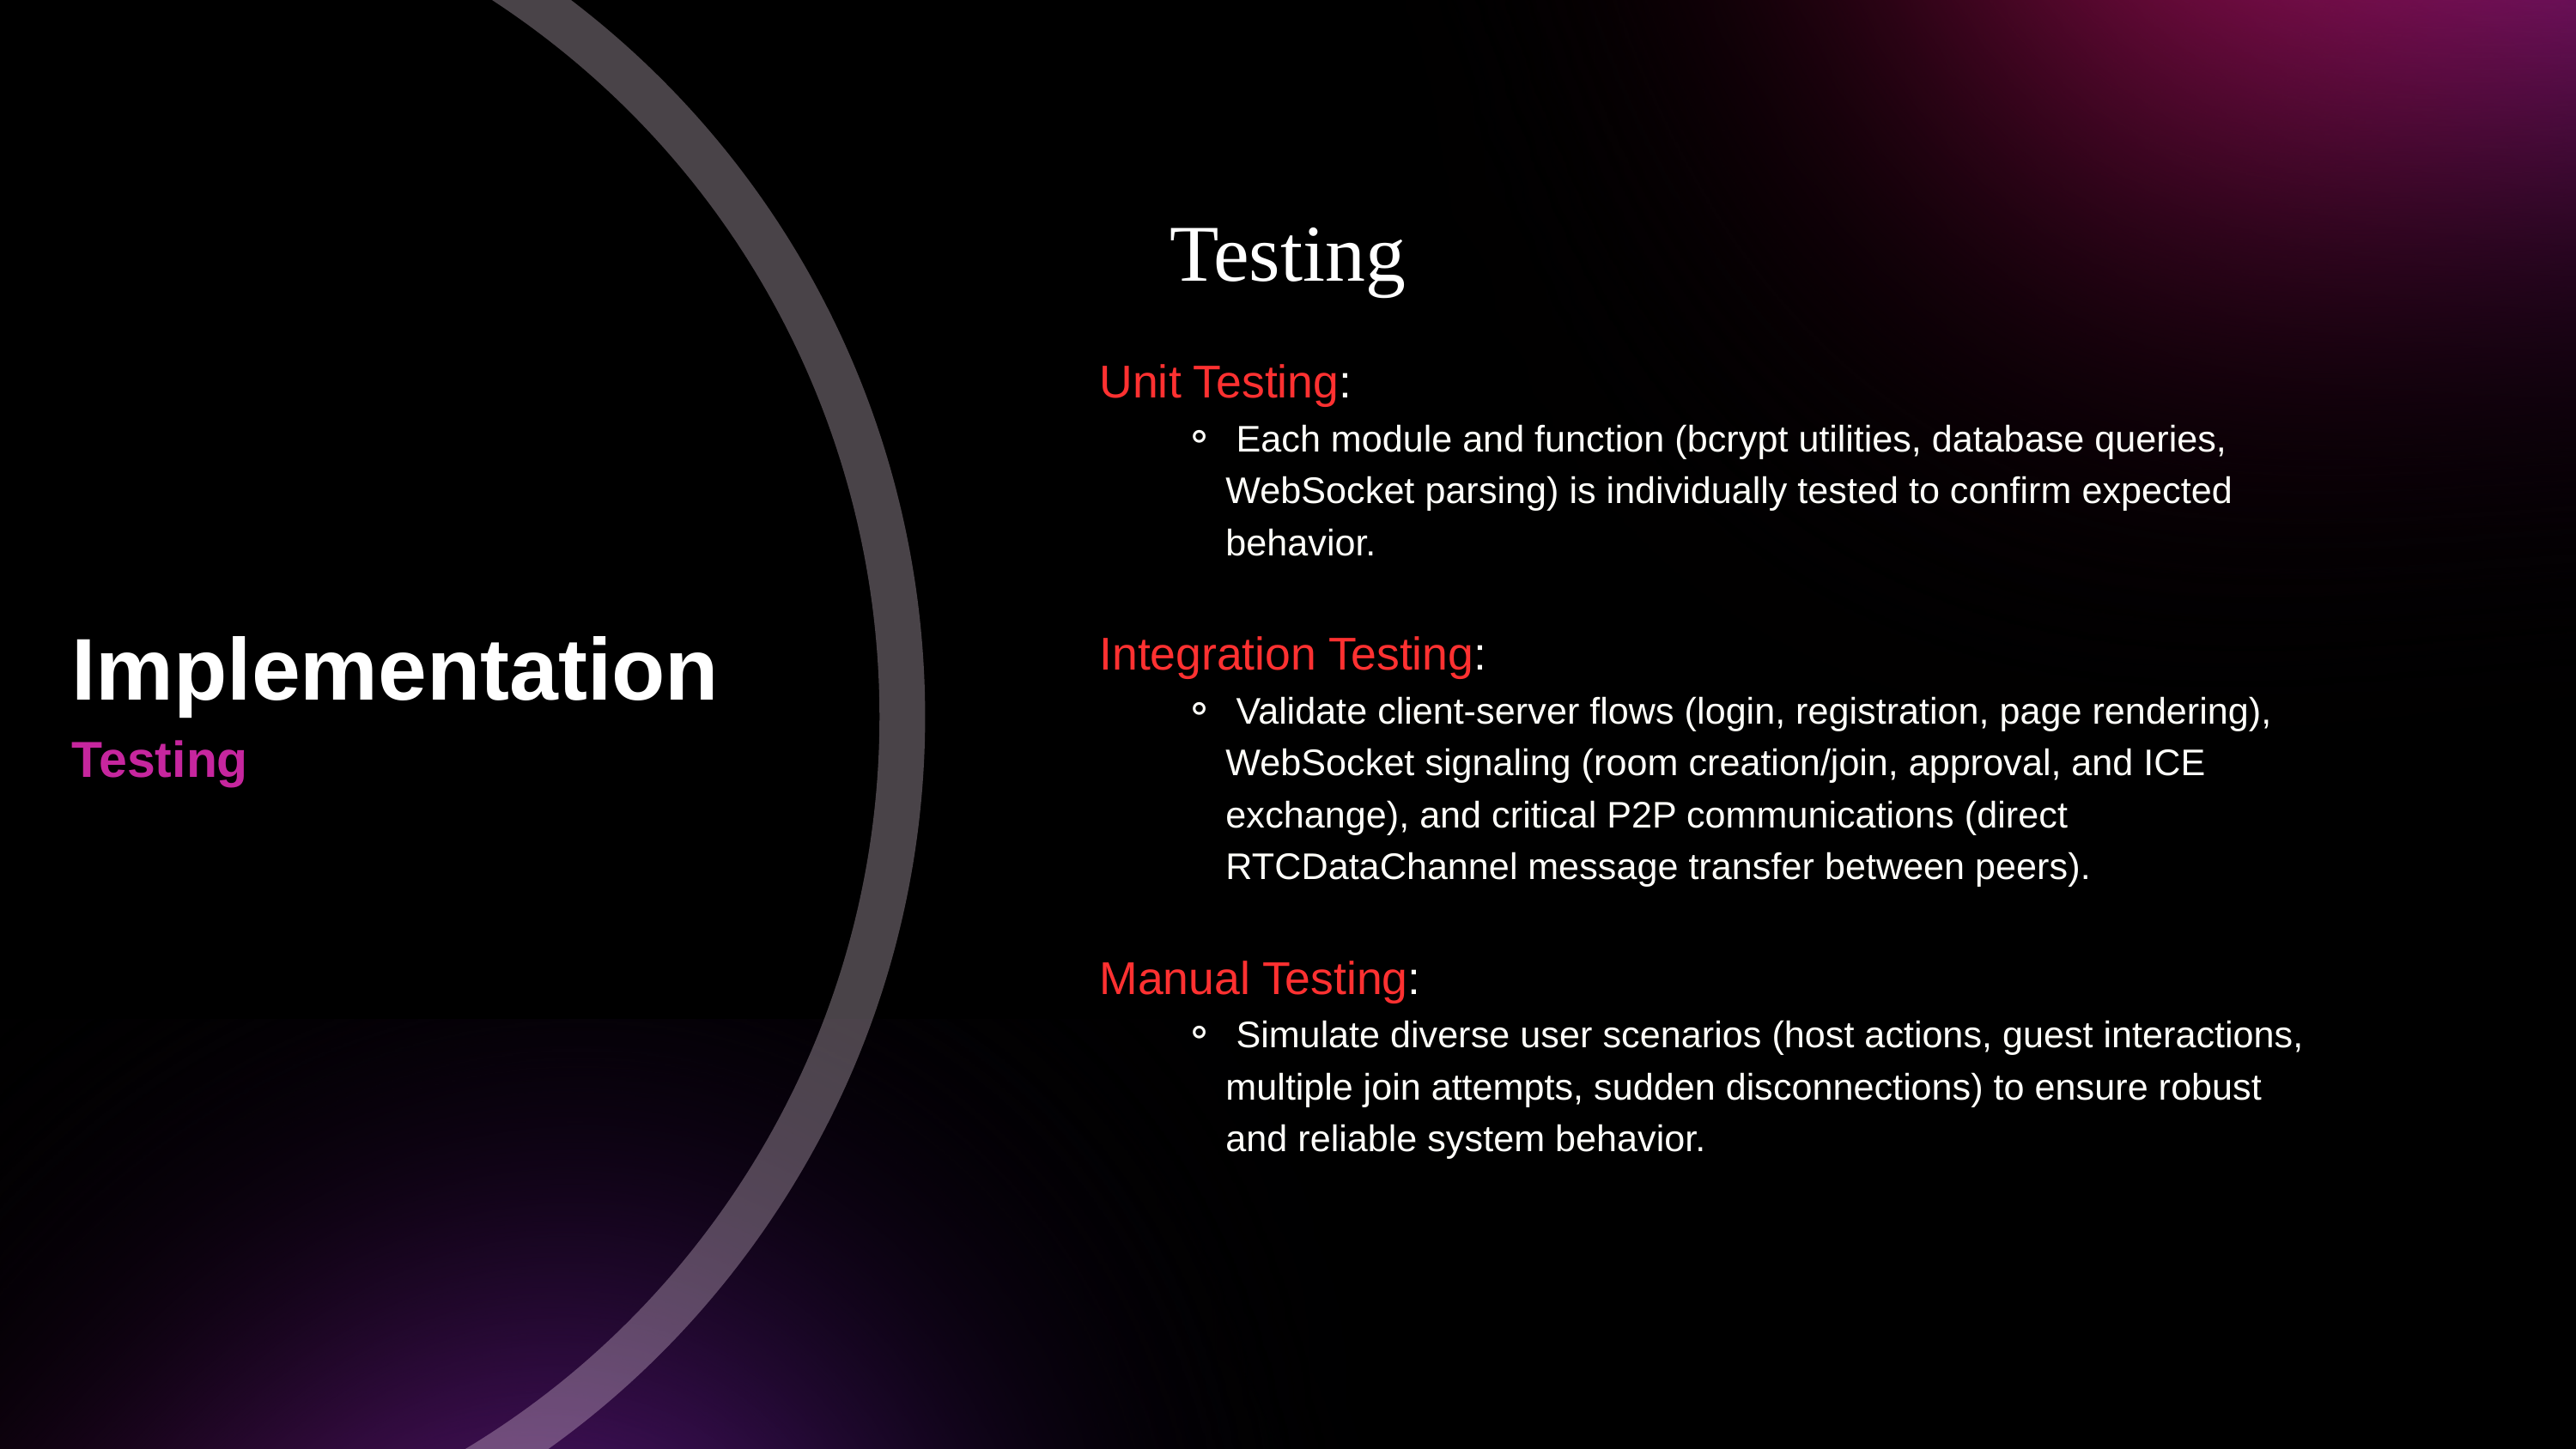

Testing
Unit Testing:
 Each module and function (bcrypt utilities, database queries, WebSocket parsing) is individually tested to confirm expected behavior.

Integration Testing:
 Validate client-server flows (login, registration, page rendering), WebSocket signaling (room creation/join, approval, and ICE exchange), and critical P2P communications (direct RTCDataChannel message transfer between peers).

Manual Testing:
 Simulate diverse user scenarios (host actions, guest interactions, multiple join attempts, sudden disconnections) to ensure robust and reliable system behavior.
Implementation

Testing